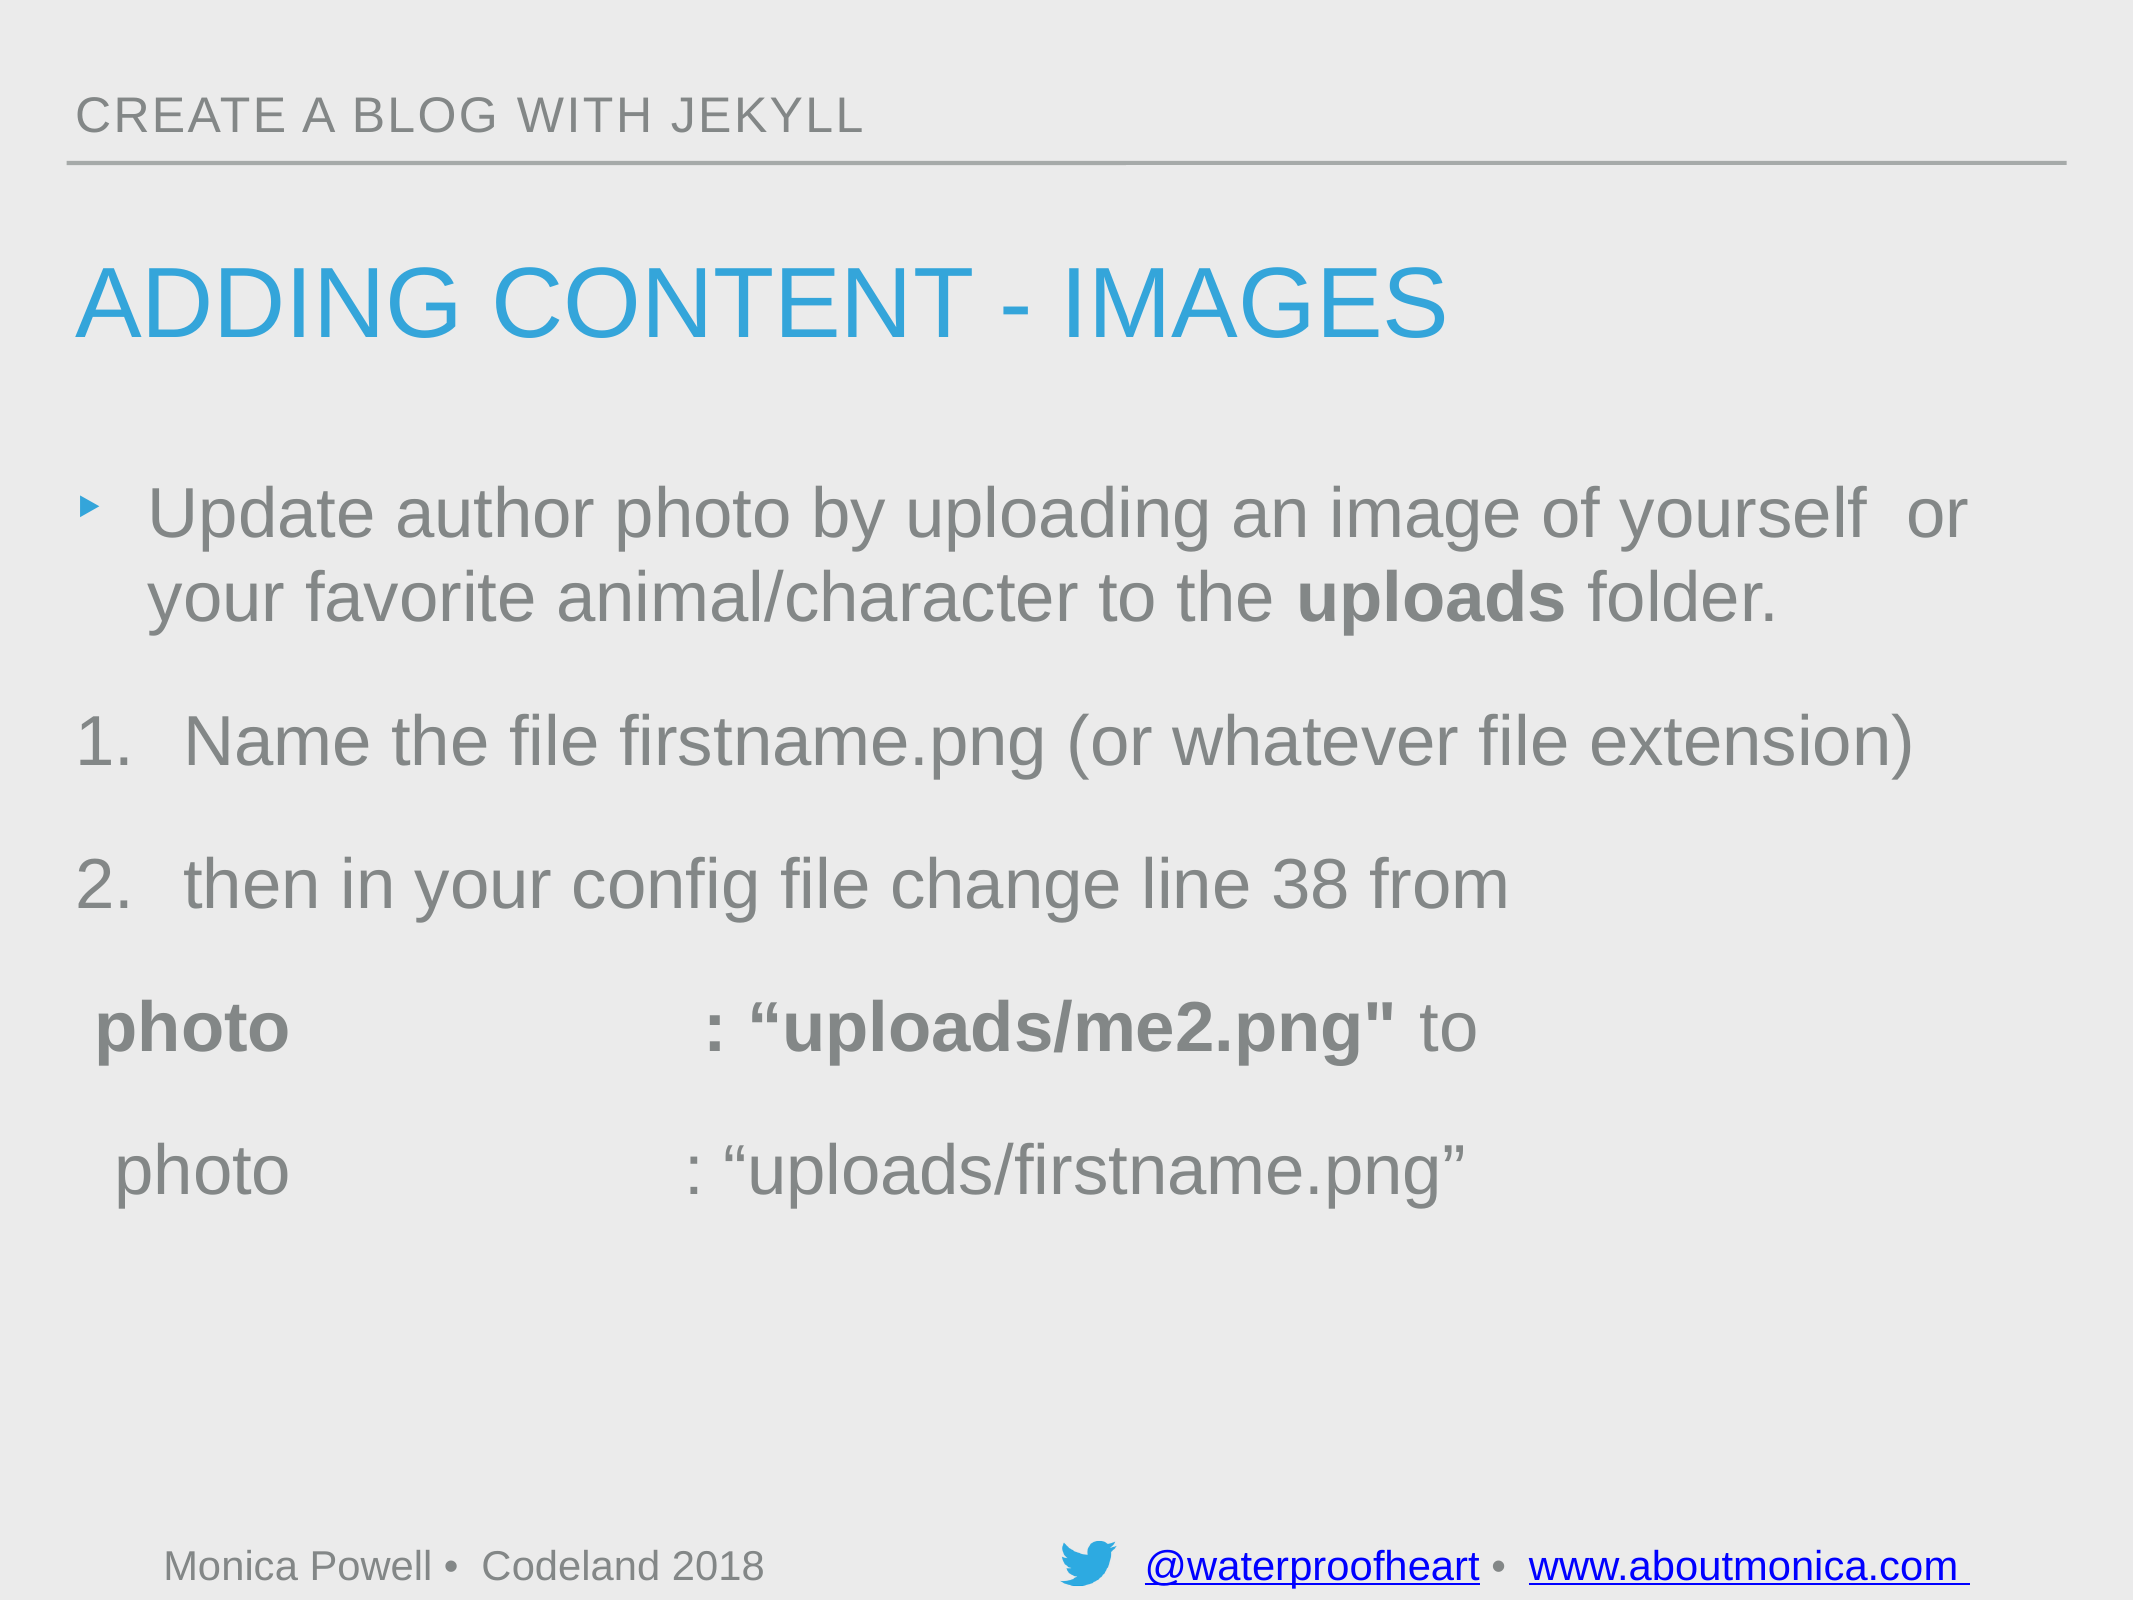

52
Create a blog with jekyll
# ADDING CONTENT - images
Update author photo by uploading an image of yourself  or your favorite animal/character to the uploads folder.
Name the file firstname.png (or whatever file extension)
then in your config file change line 38 from
 photo                     : “uploads/me2.png" to
  photo                    : “uploads/firstname.png”